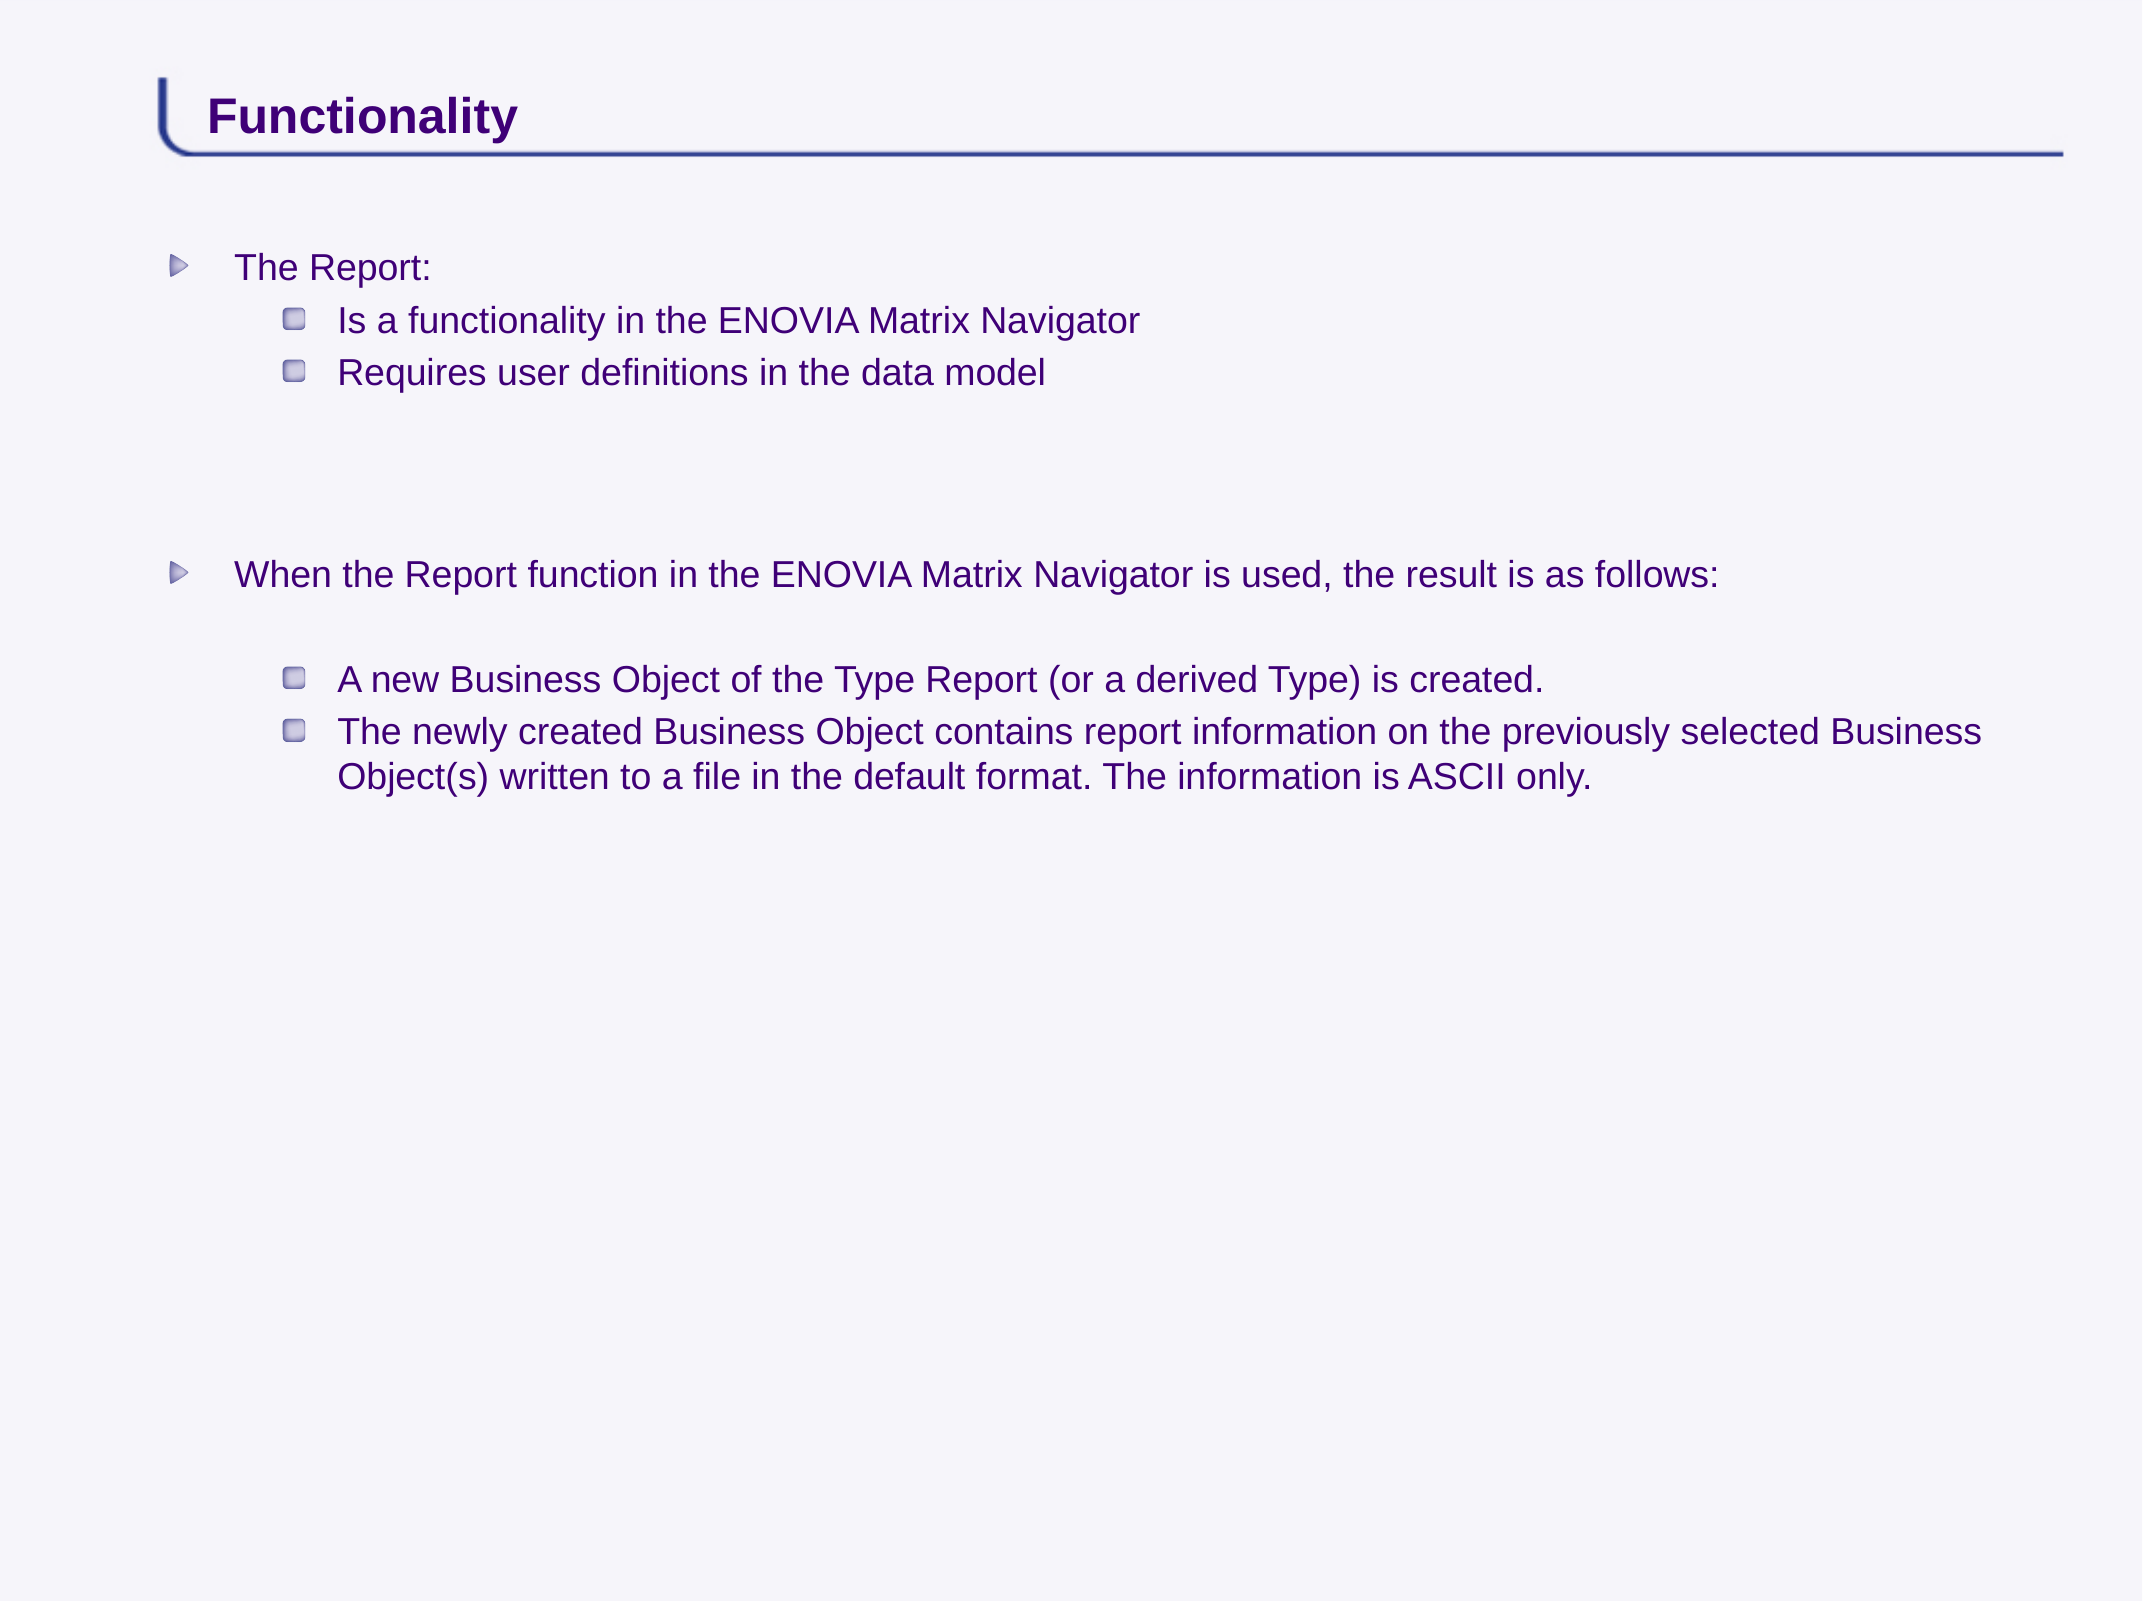

# Functionality
The Report:
Is a functionality in the ENOVIA Matrix Navigator
Requires user definitions in the data model

When the Report function in the ENOVIA Matrix Navigator is used, the result is as follows:

A new Business Object of the Type Report (or a derived Type) is created.
The newly created Business Object contains report information on the previously selected Business Object(s) written to a file in the default format. The information is ASCII only.